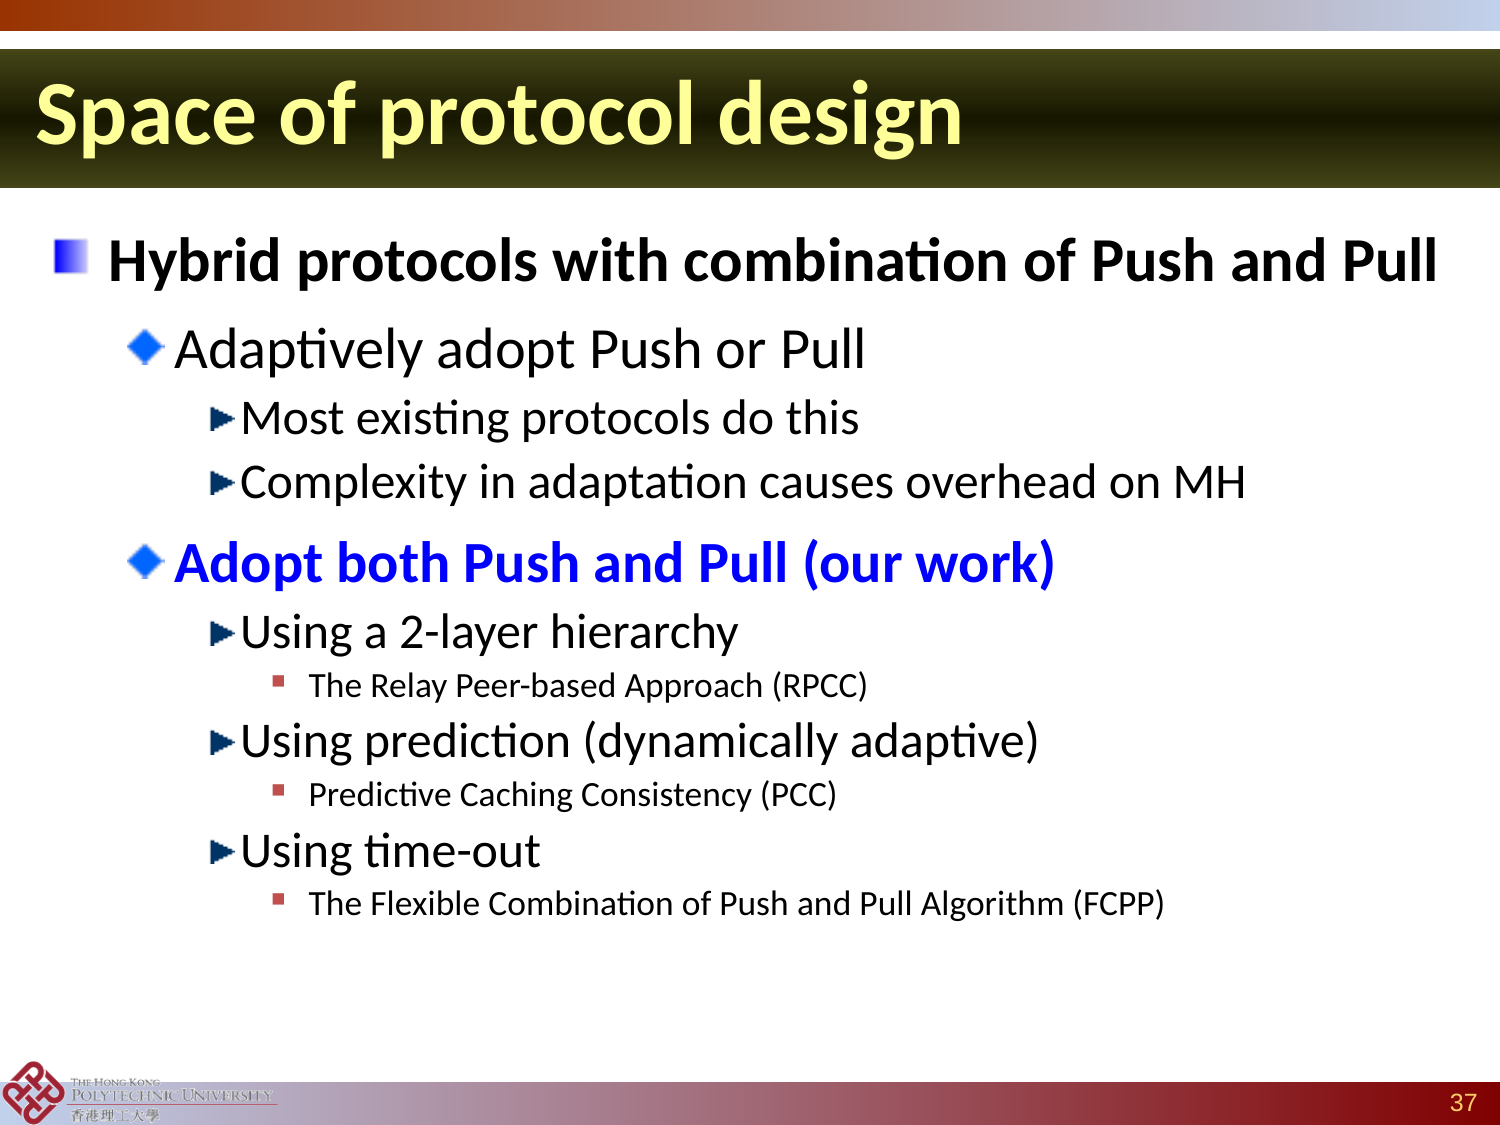

Space of protocol design
Hybrid protocols with combination of Push and Pull
Adaptively adopt Push or Pull
Most existing protocols do this
Complexity in adaptation causes overhead on MH
Adopt both Push and Pull (our work)
Using a 2-layer hierarchy
The Relay Peer-based Approach (RPCC)
Using prediction (dynamically adaptive)
Predictive Caching Consistency (PCC)
Using time-out
The Flexible Combination of Push and Pull Algorithm (FCPP)